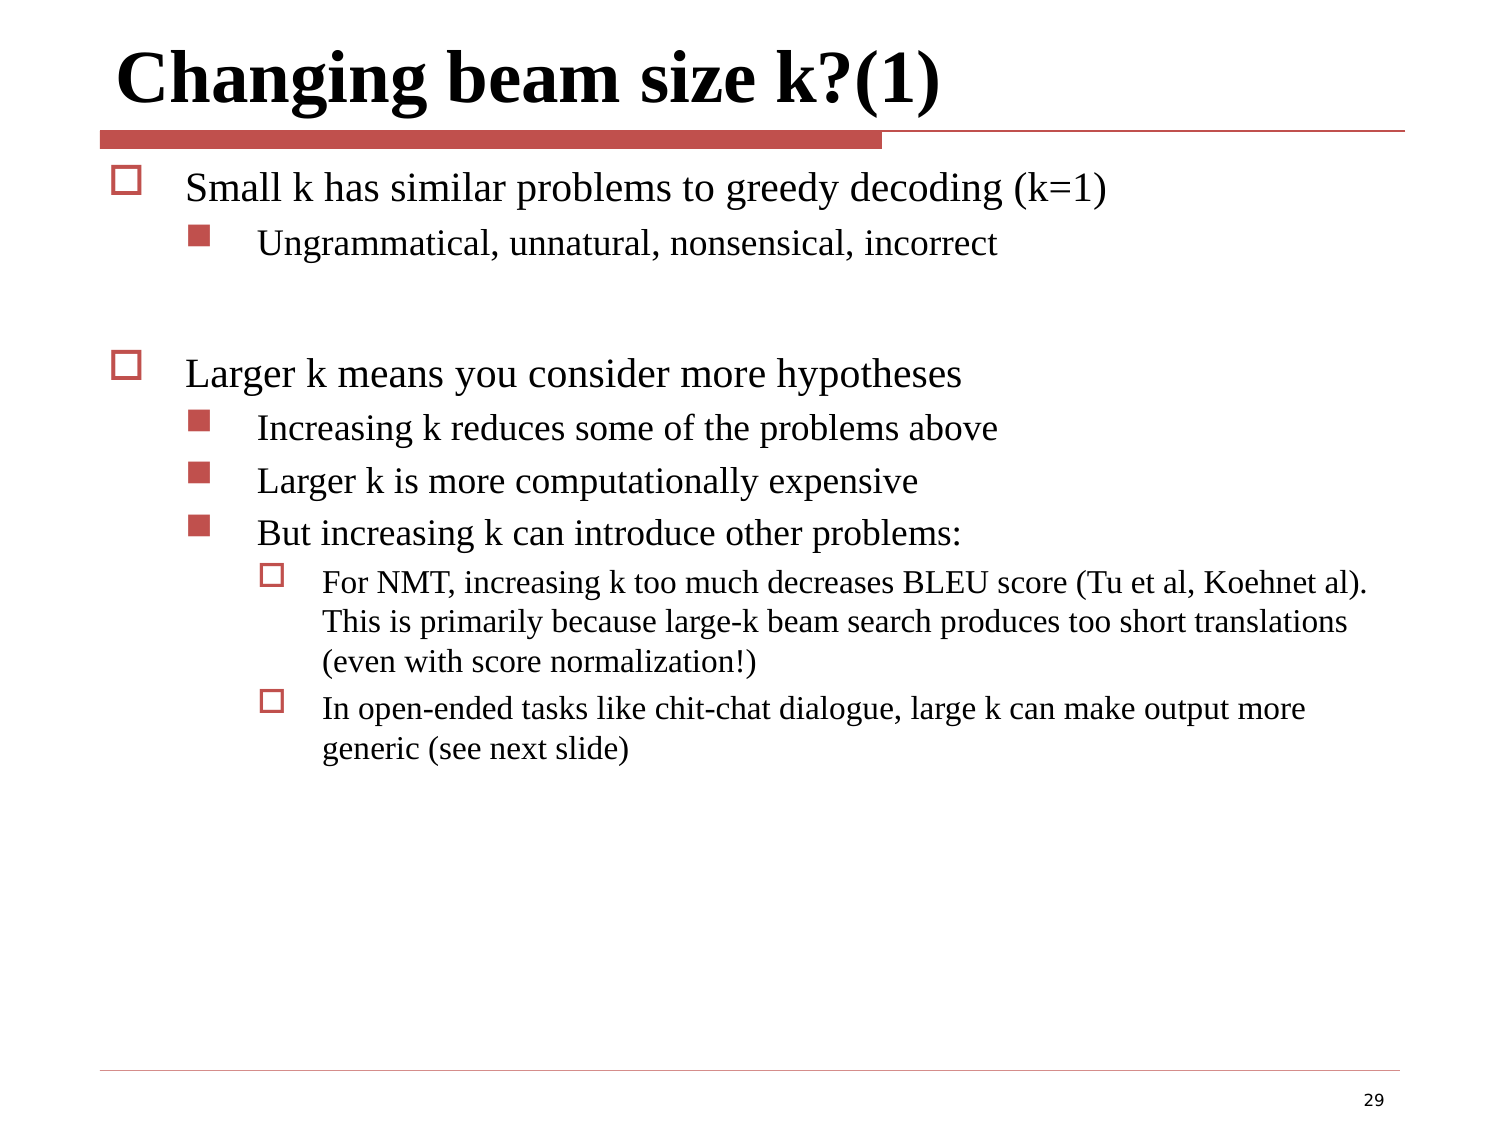

# Changing beam size k?(1)
Small k has similar problems to greedy decoding (k=1)
Ungrammatical, unnatural, nonsensical, incorrect

Larger k means you consider more hypotheses
Increasing k reduces some of the problems above
Larger k is more computationally expensive
But increasing k can introduce other problems:
For NMT, increasing k too much decreases BLEU score (Tu et al, Koehnet al). This is primarily because large-k beam search produces too short translations (even with score normalization!)
In open-ended tasks like chit-chat dialogue, large k can make output more generic (see next slide)

29